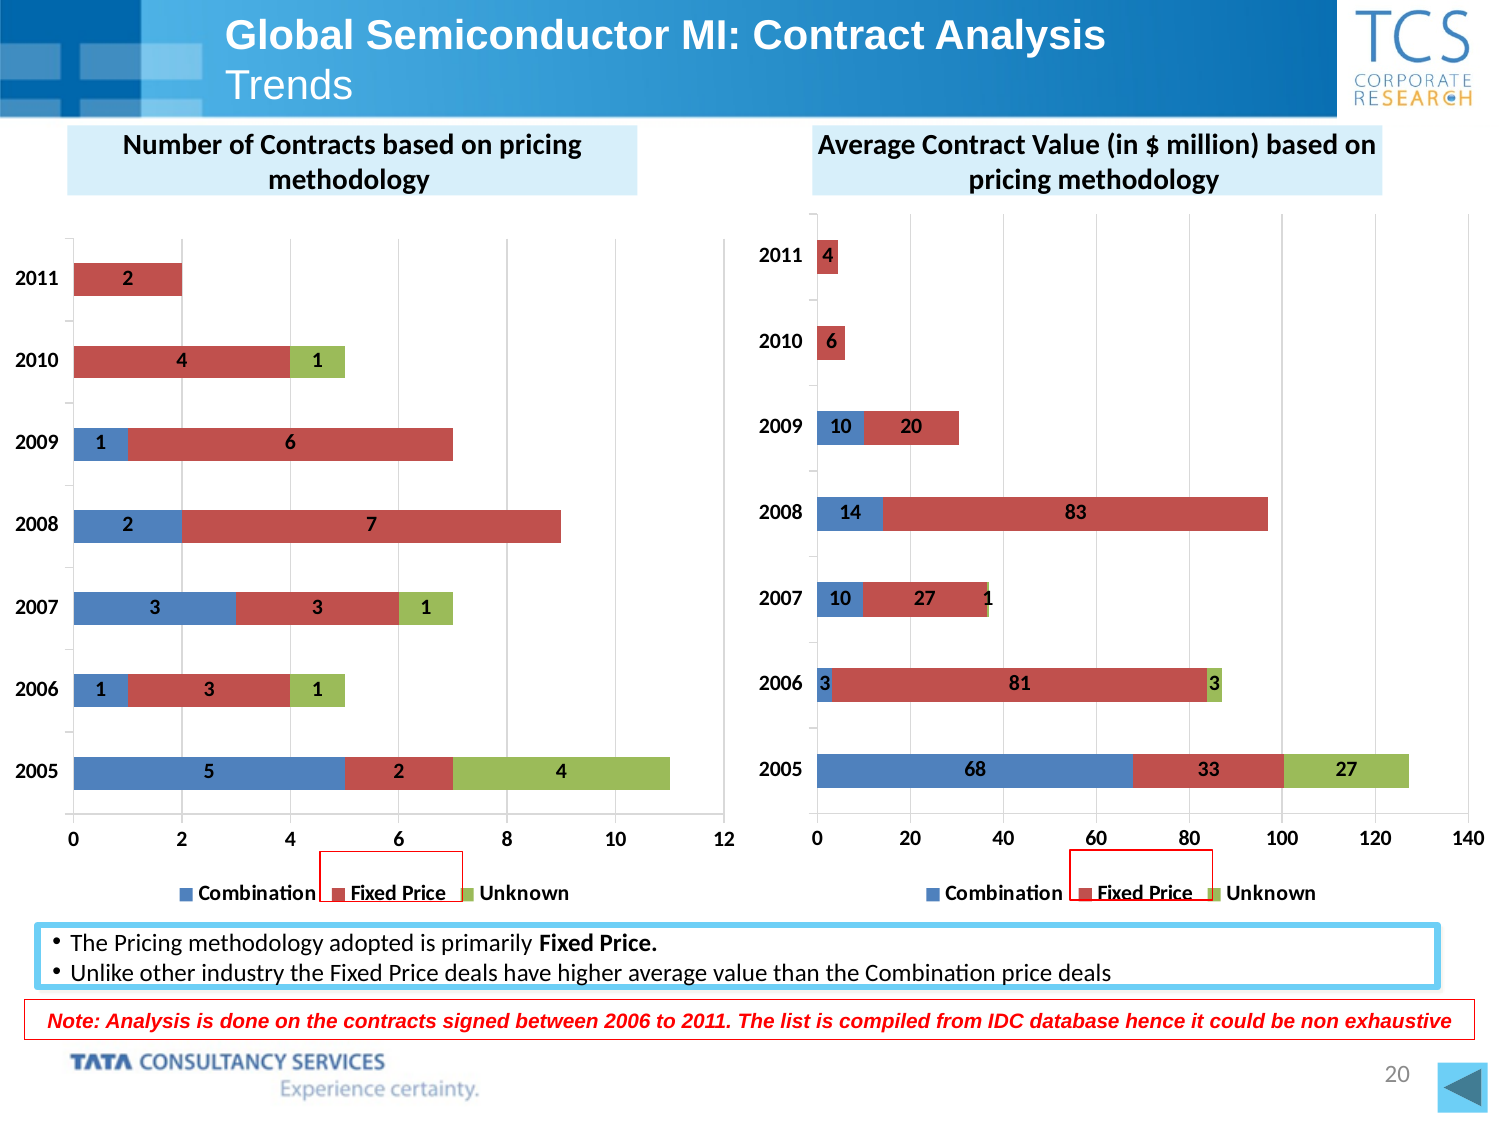

# Global Semiconductor MI: Contract Analysis Trends
Number of Contracts based on pricing methodology
Average Contract Value (in $ million) based on pricing methodology

### Chart

| Category | Combination | Fixed Price | Unknown |
|---|---|---|---|
| 2005 | 67.9 | 32.509028 | 26.82662799999999 |
| 2006 | 3.2 | 80.66666666666667 | 3.082 |
| 2007 | 9.778657 | 26.61866666666669 | 0.5353329999999975 |
| 2008 | 14.14725 | 82.86152214285711 | None |
| 2009 | 10.0 | 20.372500000000002 | None |
| 2010 | None | 6.041062999999999 | None |
| 2011 | None | 4.429501500000001 | None |

### Chart

| Category | Combination | Fixed Price | Unknown |
|---|---|---|---|
| 2005 | 5.0 | 2.0 | 4.0 |
| 2006 | 1.0 | 3.0 | 1.0 |
| 2007 | 3.0 | 3.0 | 1.0 |
| 2008 | 2.0 | 7.0 | None |
| 2009 | 1.0 | 6.0 | None |
| 2010 | None | 4.0 | 1.0 |
| 2011 | None | 2.0 | None |

The Pricing methodology adopted is primarily Fixed Price.
Unlike other industry the Fixed Price deals have higher average value than the Combination price deals
Note: Analysis is done on the contracts signed between 2006 to 2011. The list is compiled from IDC database hence it could be non exhaustive
20